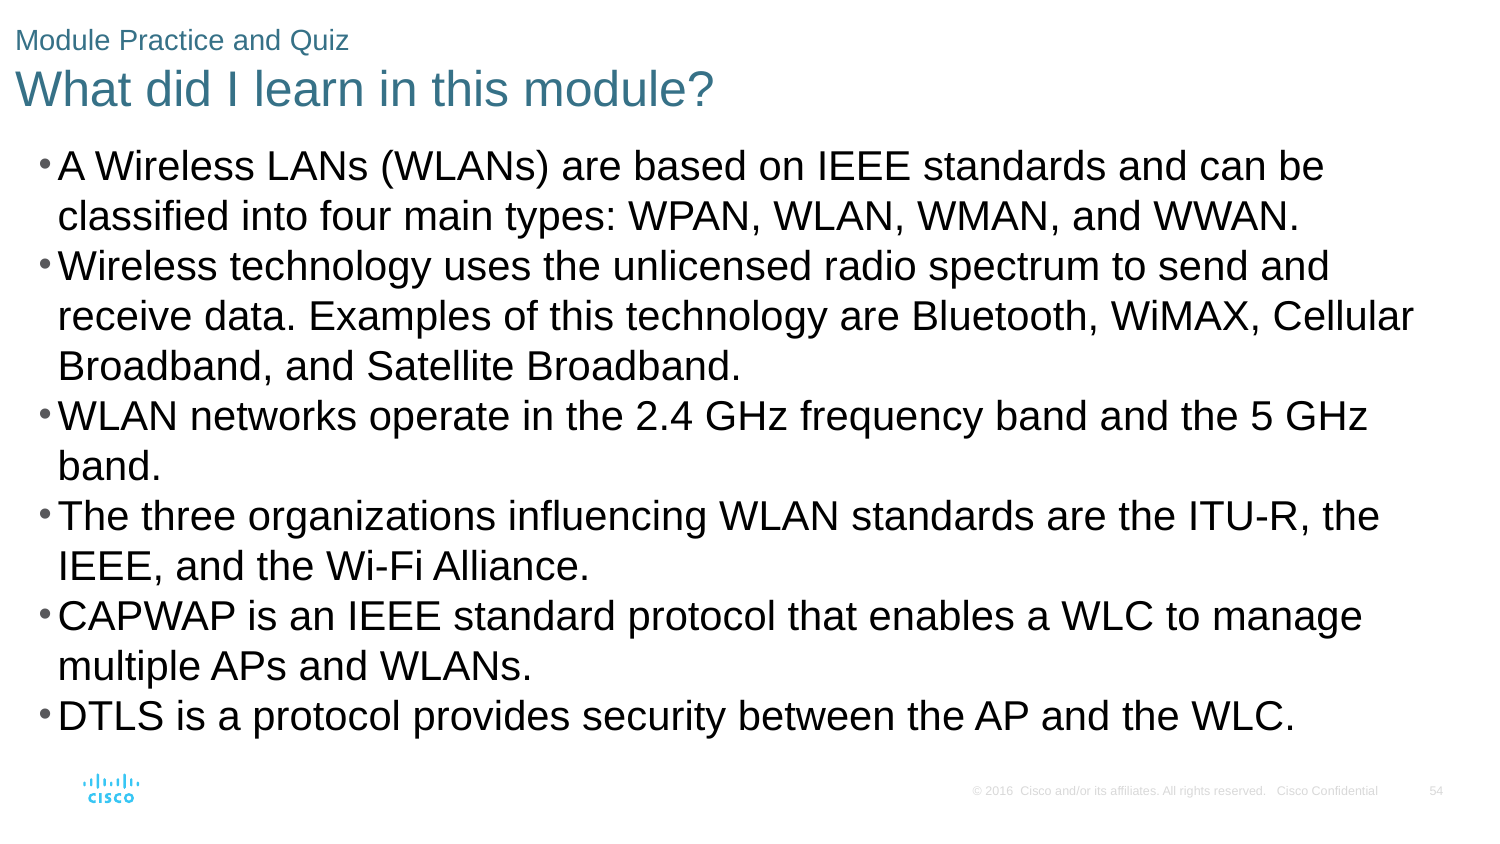

# Module Practice and Quiz What did I learn in this module?
A Wireless LANs (WLANs) are based on IEEE standards and can be classified into four main types: WPAN, WLAN, WMAN, and WWAN.
Wireless technology uses the unlicensed radio spectrum to send and receive data. Examples of this technology are Bluetooth, WiMAX, Cellular Broadband, and Satellite Broadband.
WLAN networks operate in the 2.4 GHz frequency band and the 5 GHz band.
The three organizations influencing WLAN standards are the ITU-R, the IEEE, and the Wi-Fi Alliance.
CAPWAP is an IEEE standard protocol that enables a WLC to manage multiple APs and WLANs.
DTLS is a protocol provides security between the AP and the WLC.